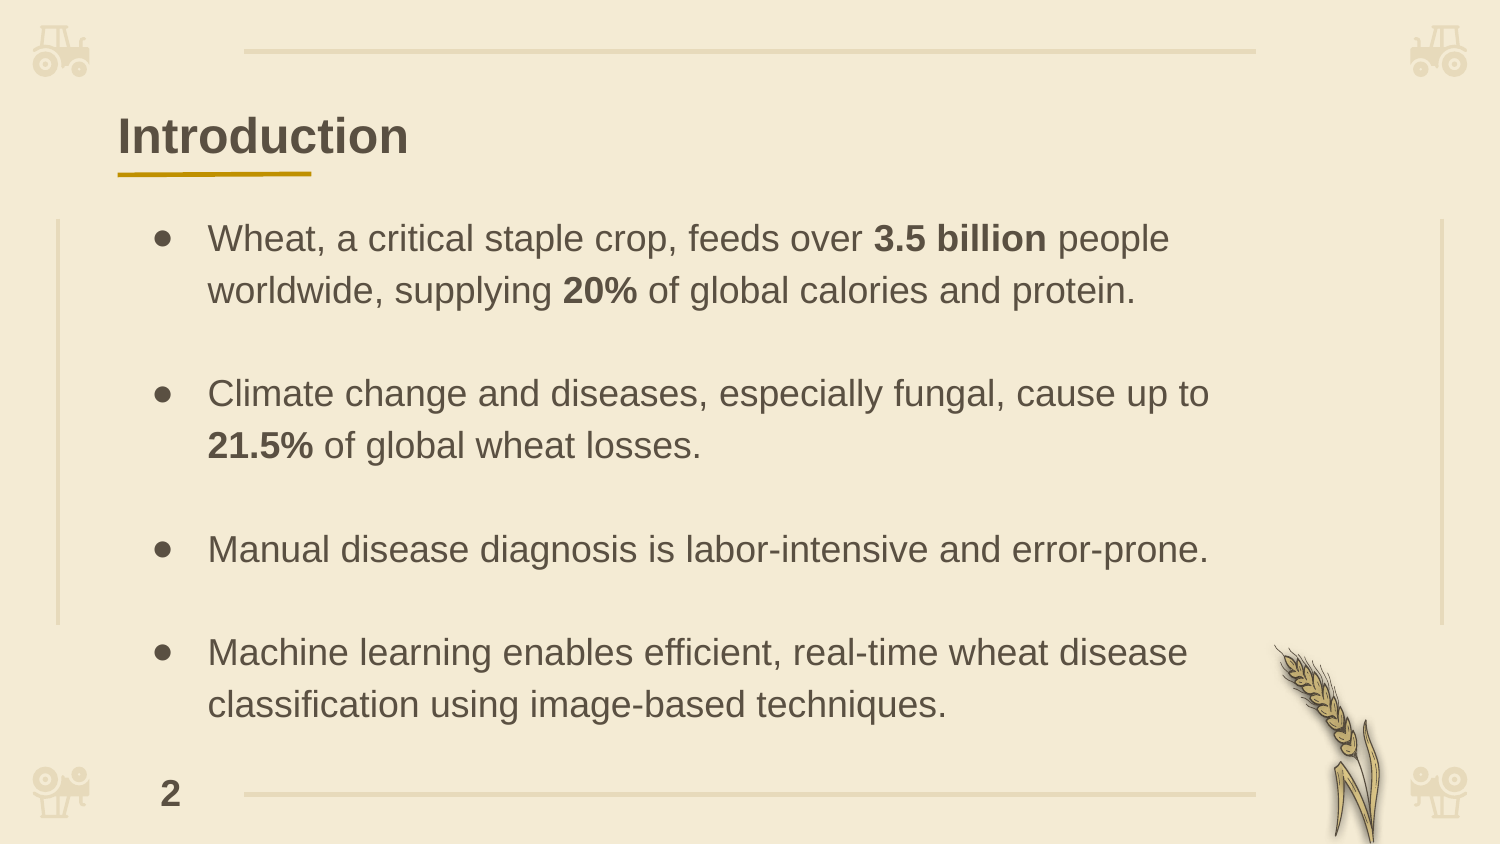

Introduction
Wheat, a critical staple crop, feeds over 3.5 billion people worldwide, supplying 20% of global calories and protein.

Climate change and diseases, especially fungal, cause up to 21.5% of global wheat losses.

Manual disease diagnosis is labor-intensive and error-prone.

Machine learning enables efficient, real-time wheat disease classification using image-based techniques.

2